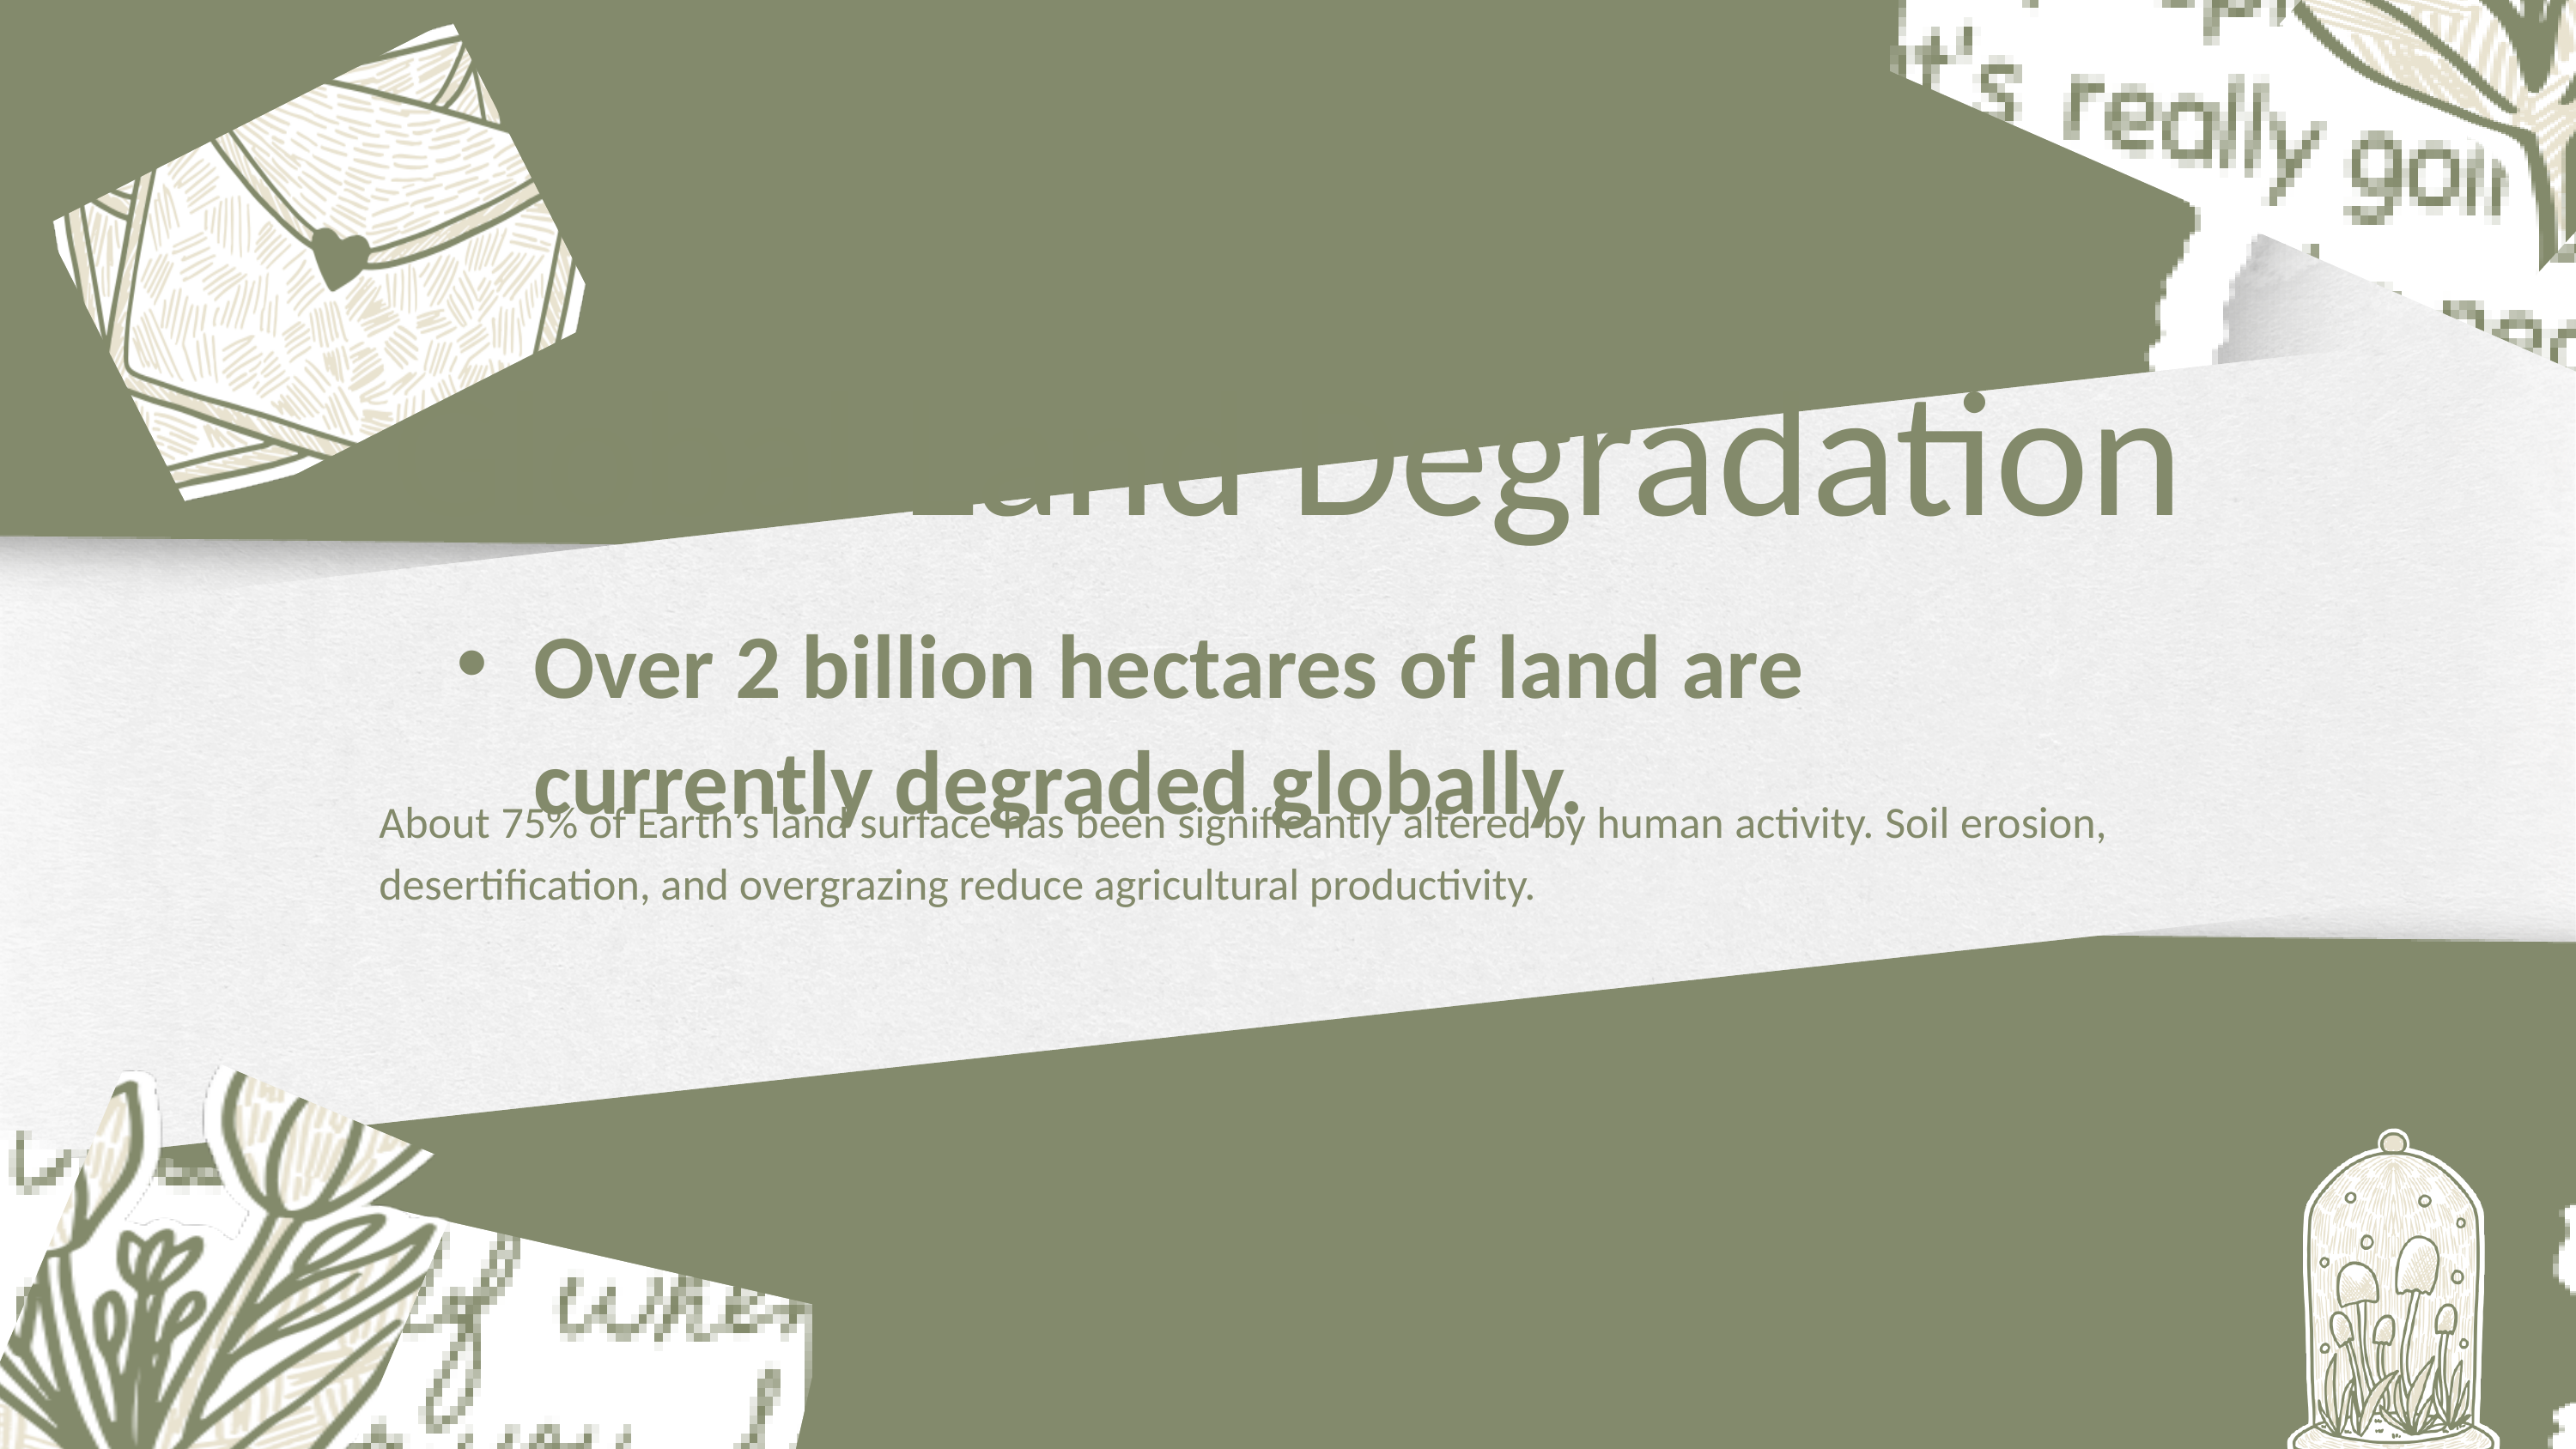

Global Land Degradation

Over 2 billion hectares of land are currently degraded globally.
About 75% of Earth’s land surface has been significantly altered by human activity. Soil erosion, desertification, and overgrazing reduce agricultural productivity.